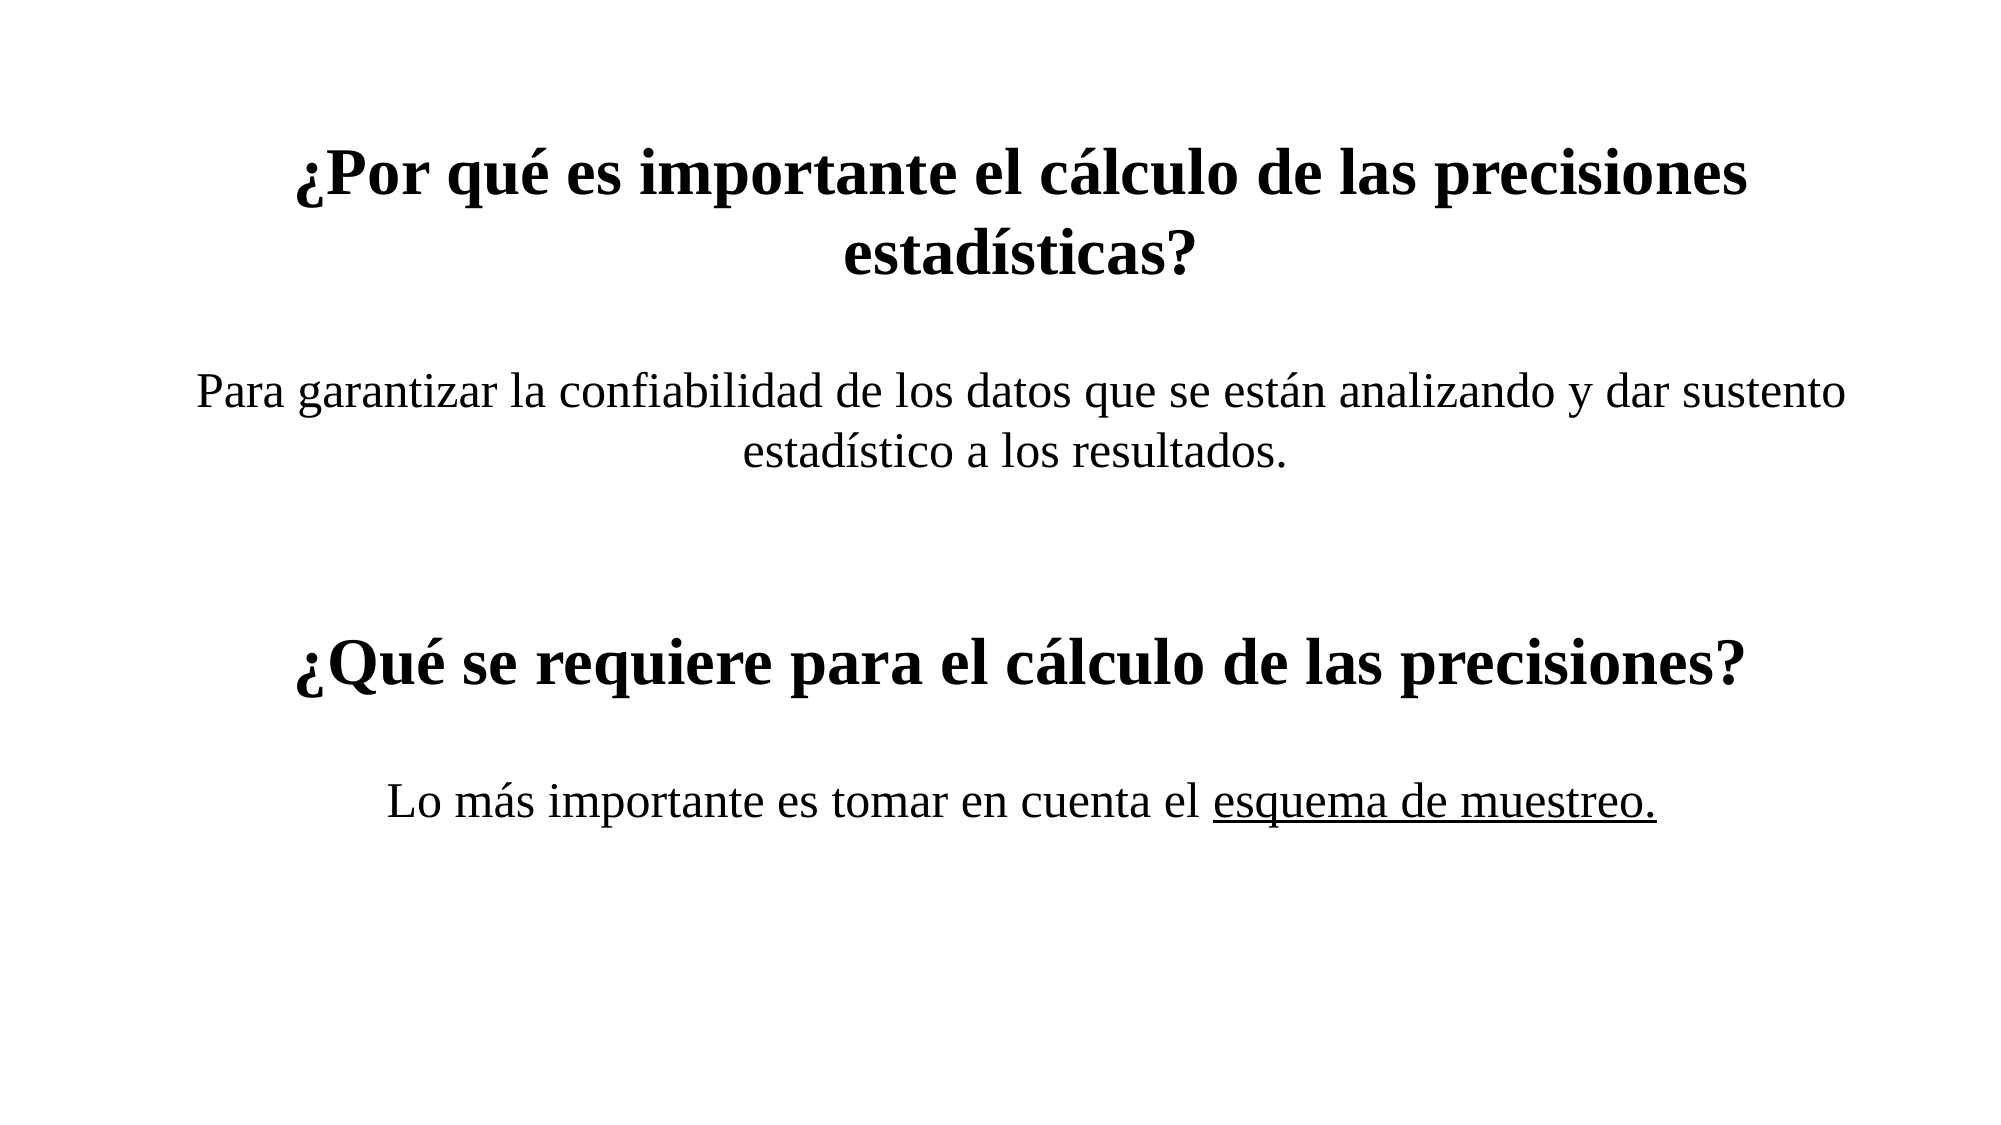

¿Por qué es importante el cálculo de las precisiones estadísticas?

Para garantizar la confiabilidad de los datos que se están analizando y dar sustento estadístico a los resultados.

¿Qué se requiere para el cálculo de las precisiones?

Lo más importante es tomar en cuenta el esquema de muestreo.